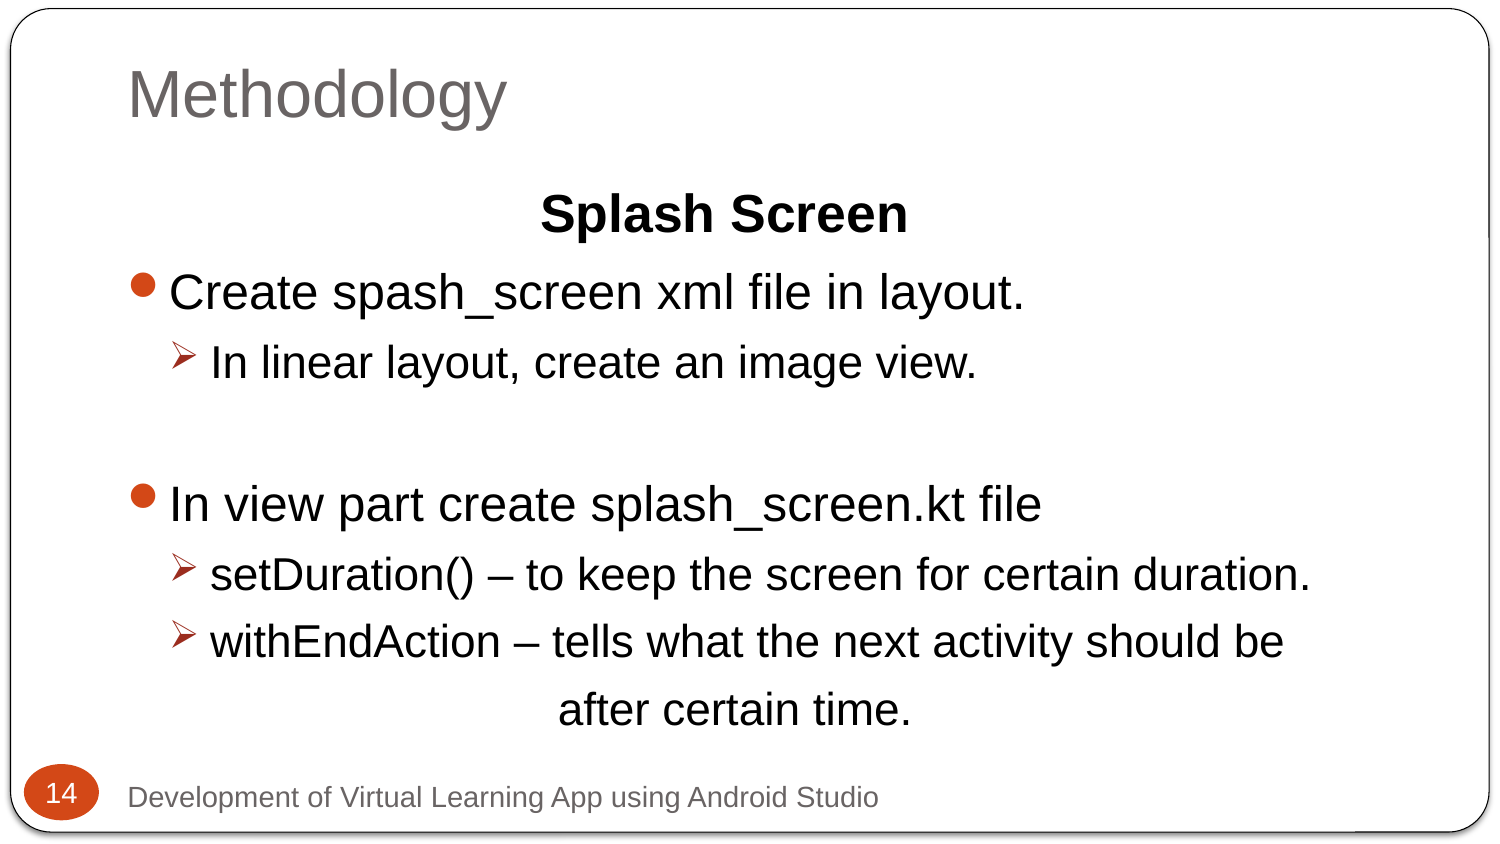

# Methodology
                            Splash Screen
Create spash_screen xml file in layout.
In linear layout, create an image view.

In view part create splash_screen.kt file
setDuration() – to keep the screen for certain duration.
withEndAction – tells what the next activity should be
                              after certain time.

14
Development of Virtual Learning App using Android Studio